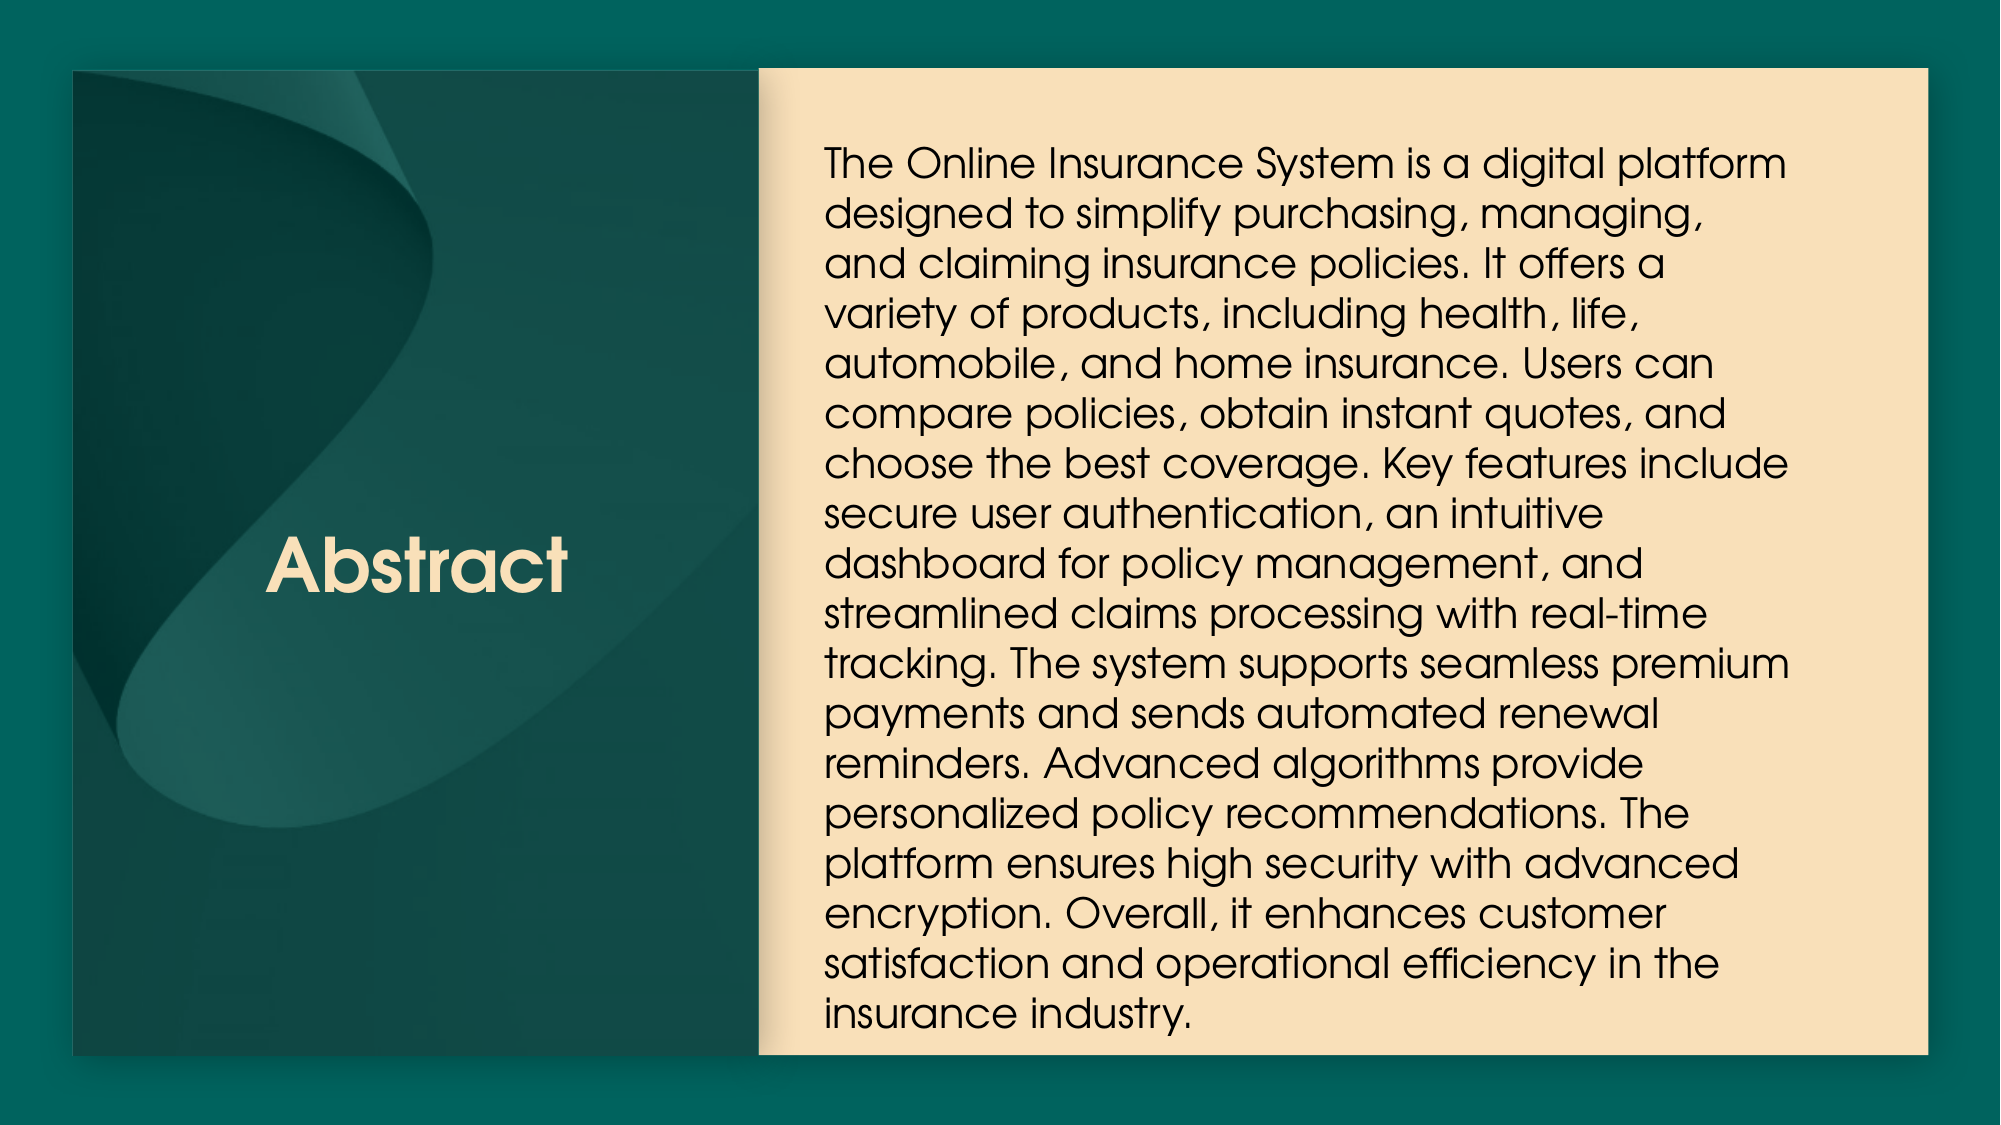

The Online Insurance System is a digital platform designed to simplify purchasing, managing, and claiming insurance policies. It offers a variety of products, including health, life, automobile, and home insurance. Users can compare policies, obtain instant quotes, and choose the best coverage. Key features include secure user authentication, an intuitive dashboard for policy management, and streamlined claims processing with real-time tracking. The system supports seamless premium payments and sends automated renewal reminders. Advanced algorithms provide personalized policy recommendations. The platform ensures high security with advanced encryption. Overall, it enhances customer satisfaction and operational efficiency in the insurance industry.
# Abstract